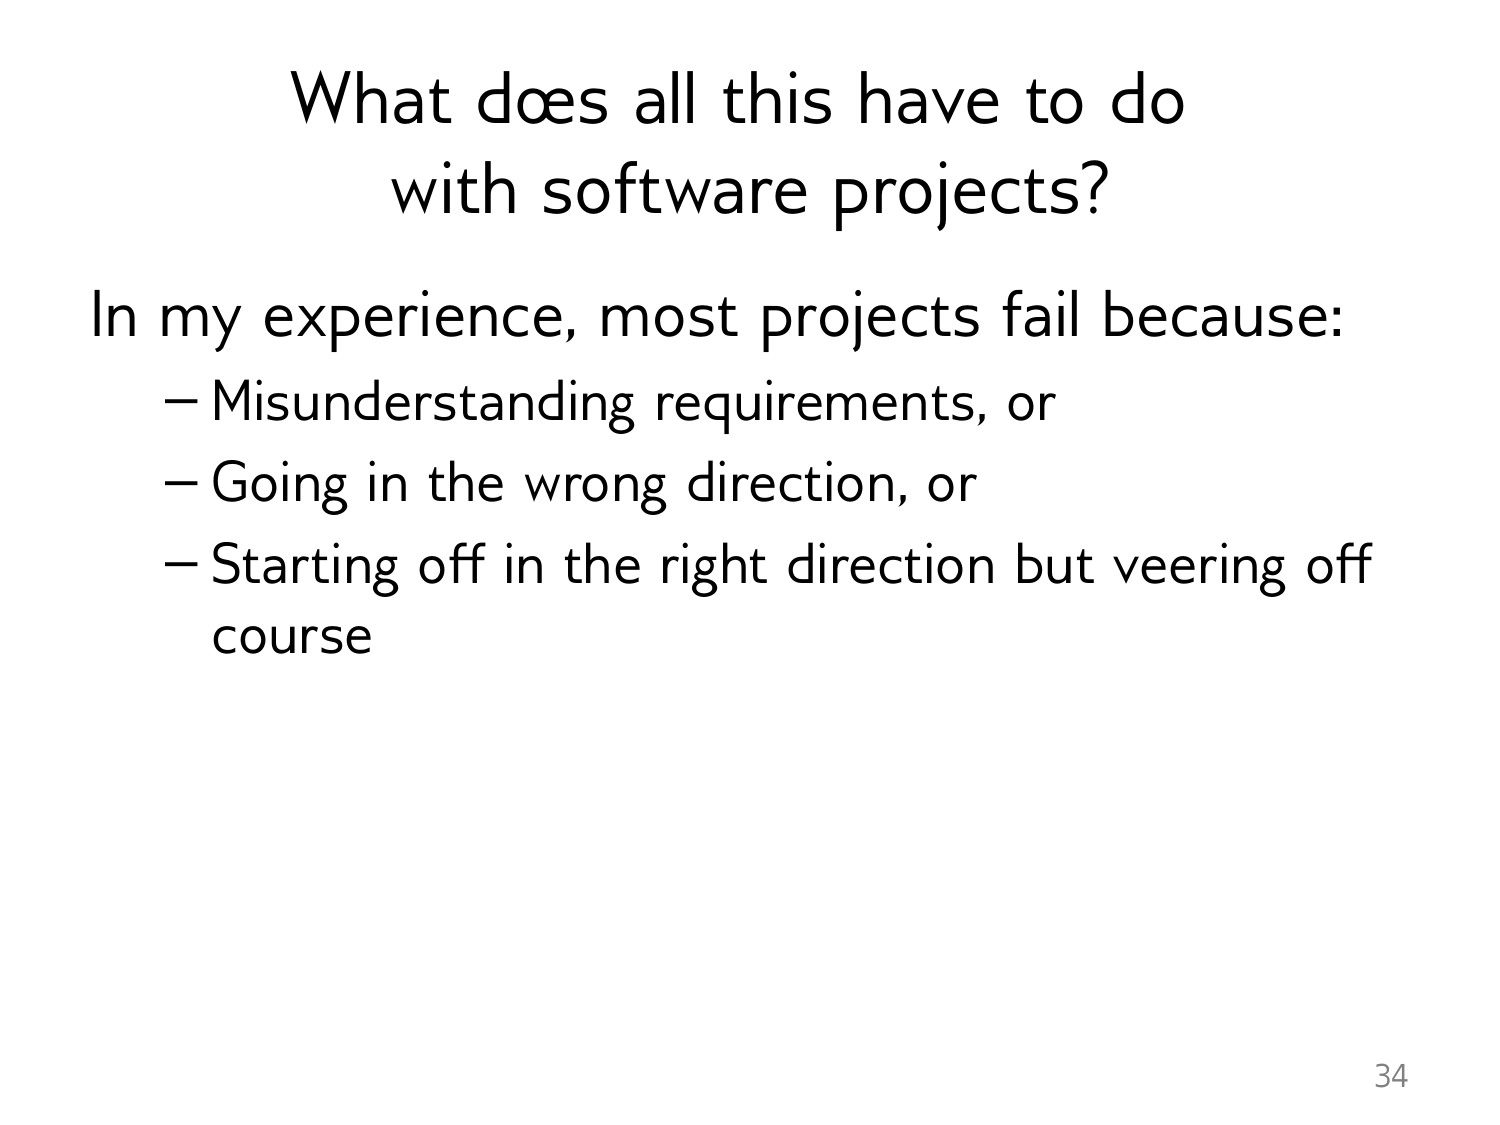

# What does all this have to do with software projects?
In my experience, most projects fail because:
Misunderstanding requirements, or
Going in the wrong direction, or
Starting off in the right direction but veering off course